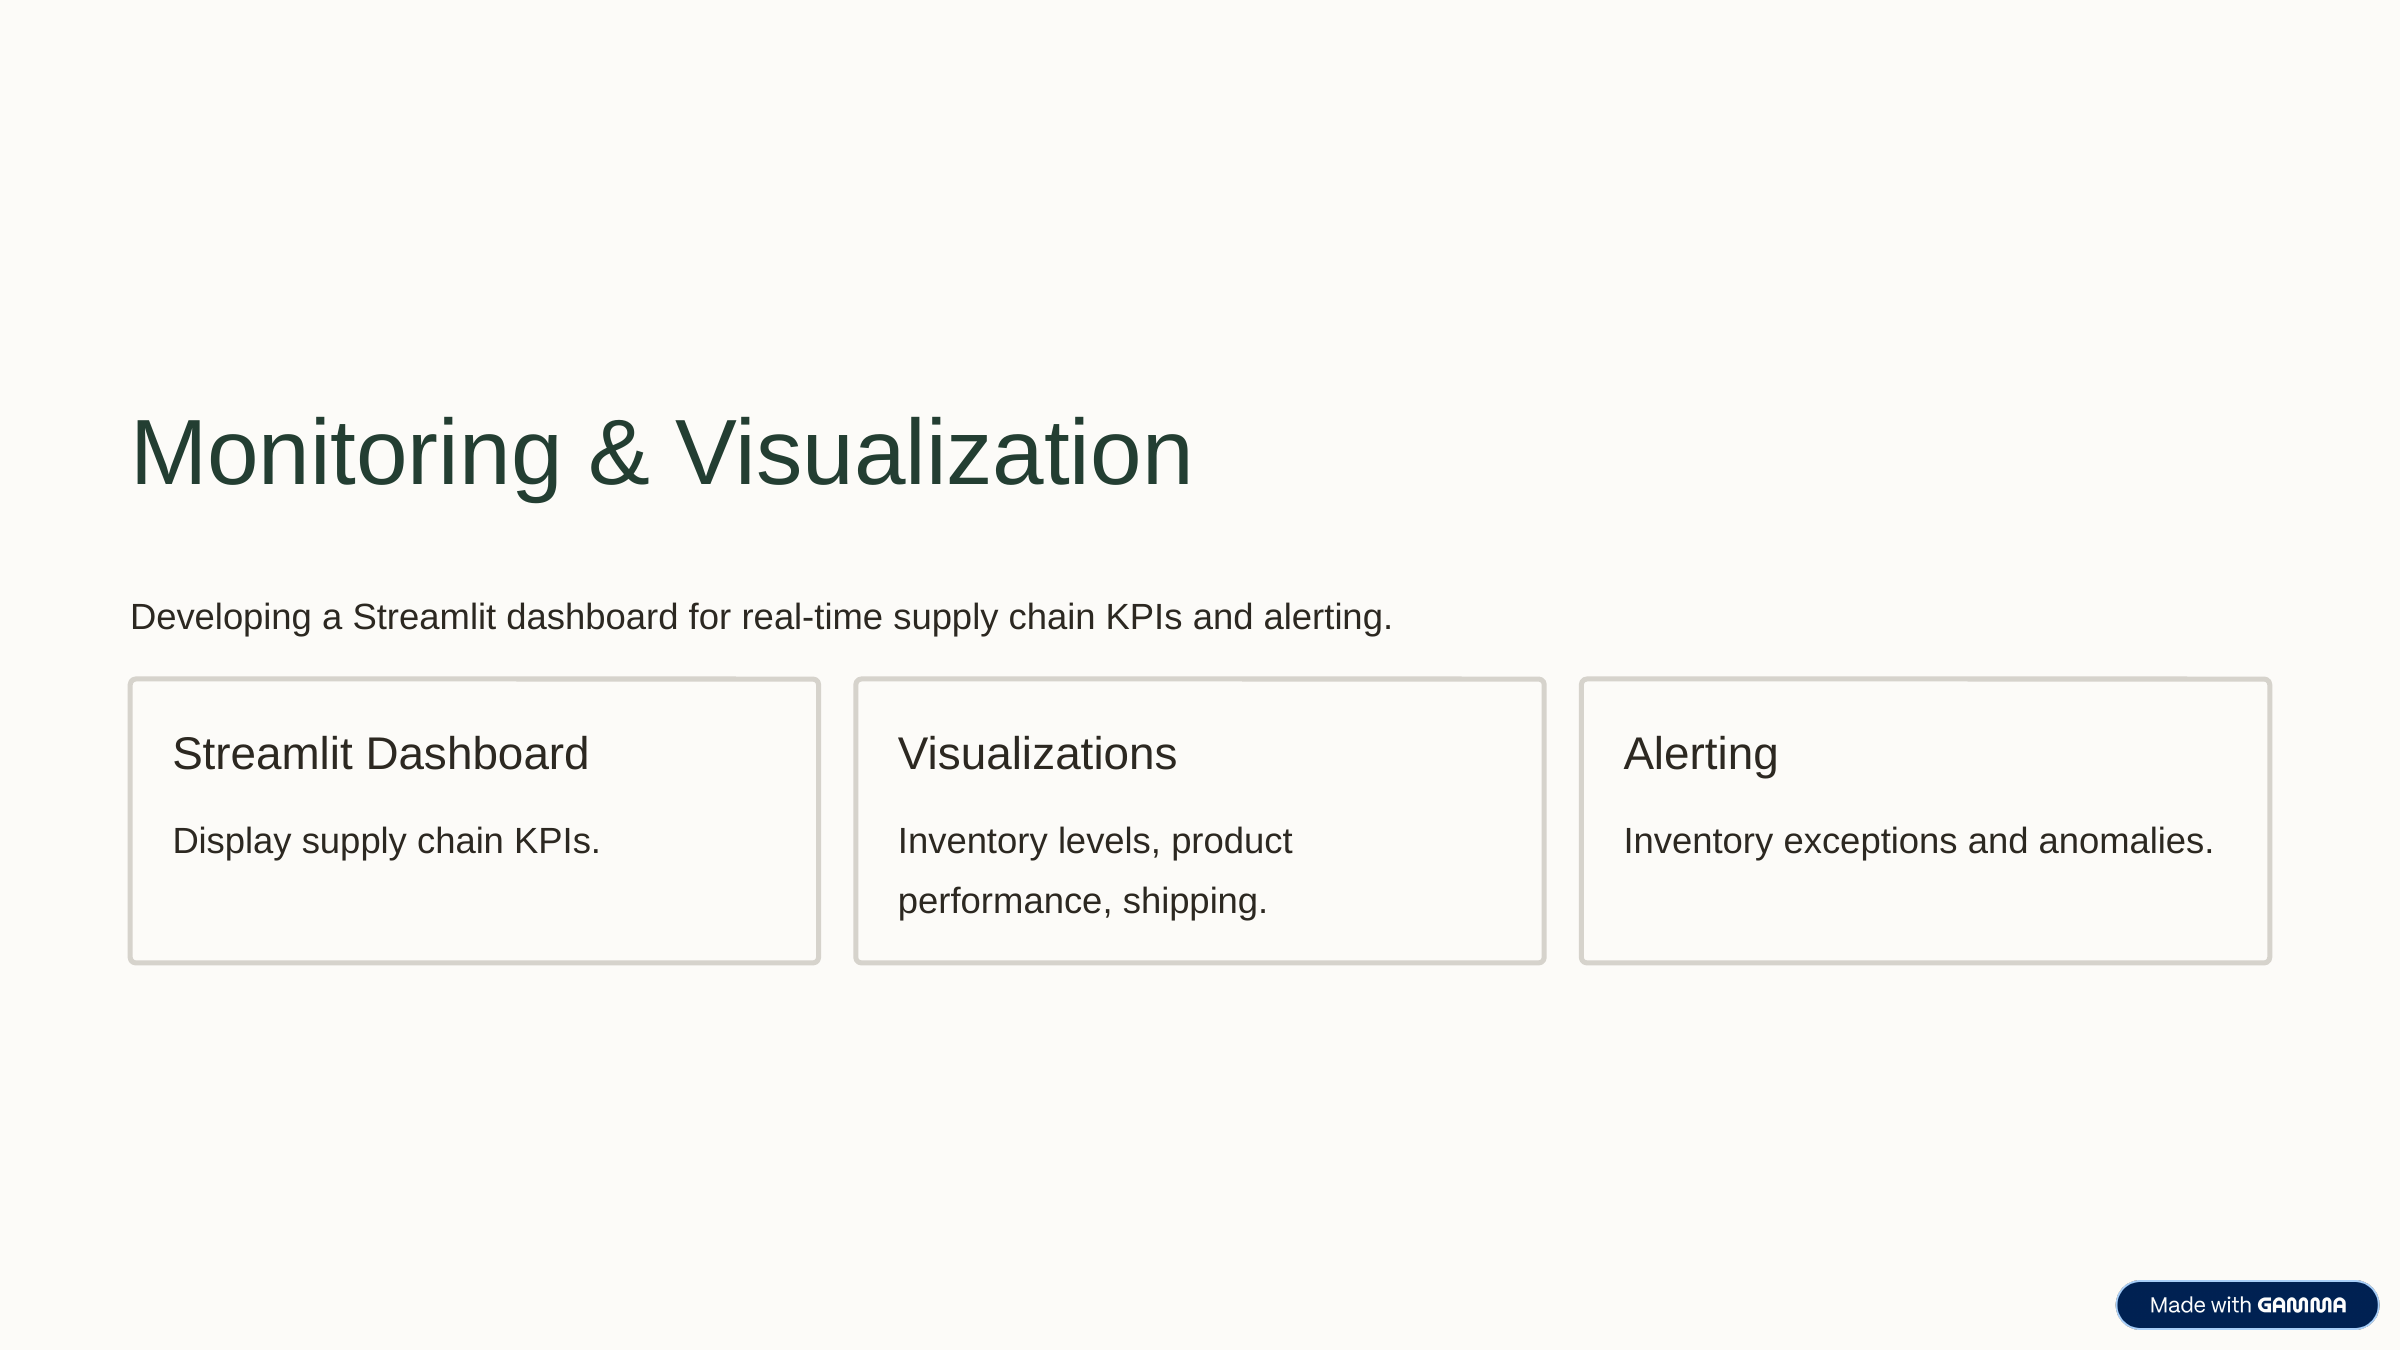

Monitoring & Visualization
Developing a Streamlit dashboard for real-time supply chain KPIs and alerting.

Streamlit Dashboard
Visualizations
Alerting
Display supply chain KPIs.
Inventory levels, product performance, shipping.
Inventory exceptions and anomalies.